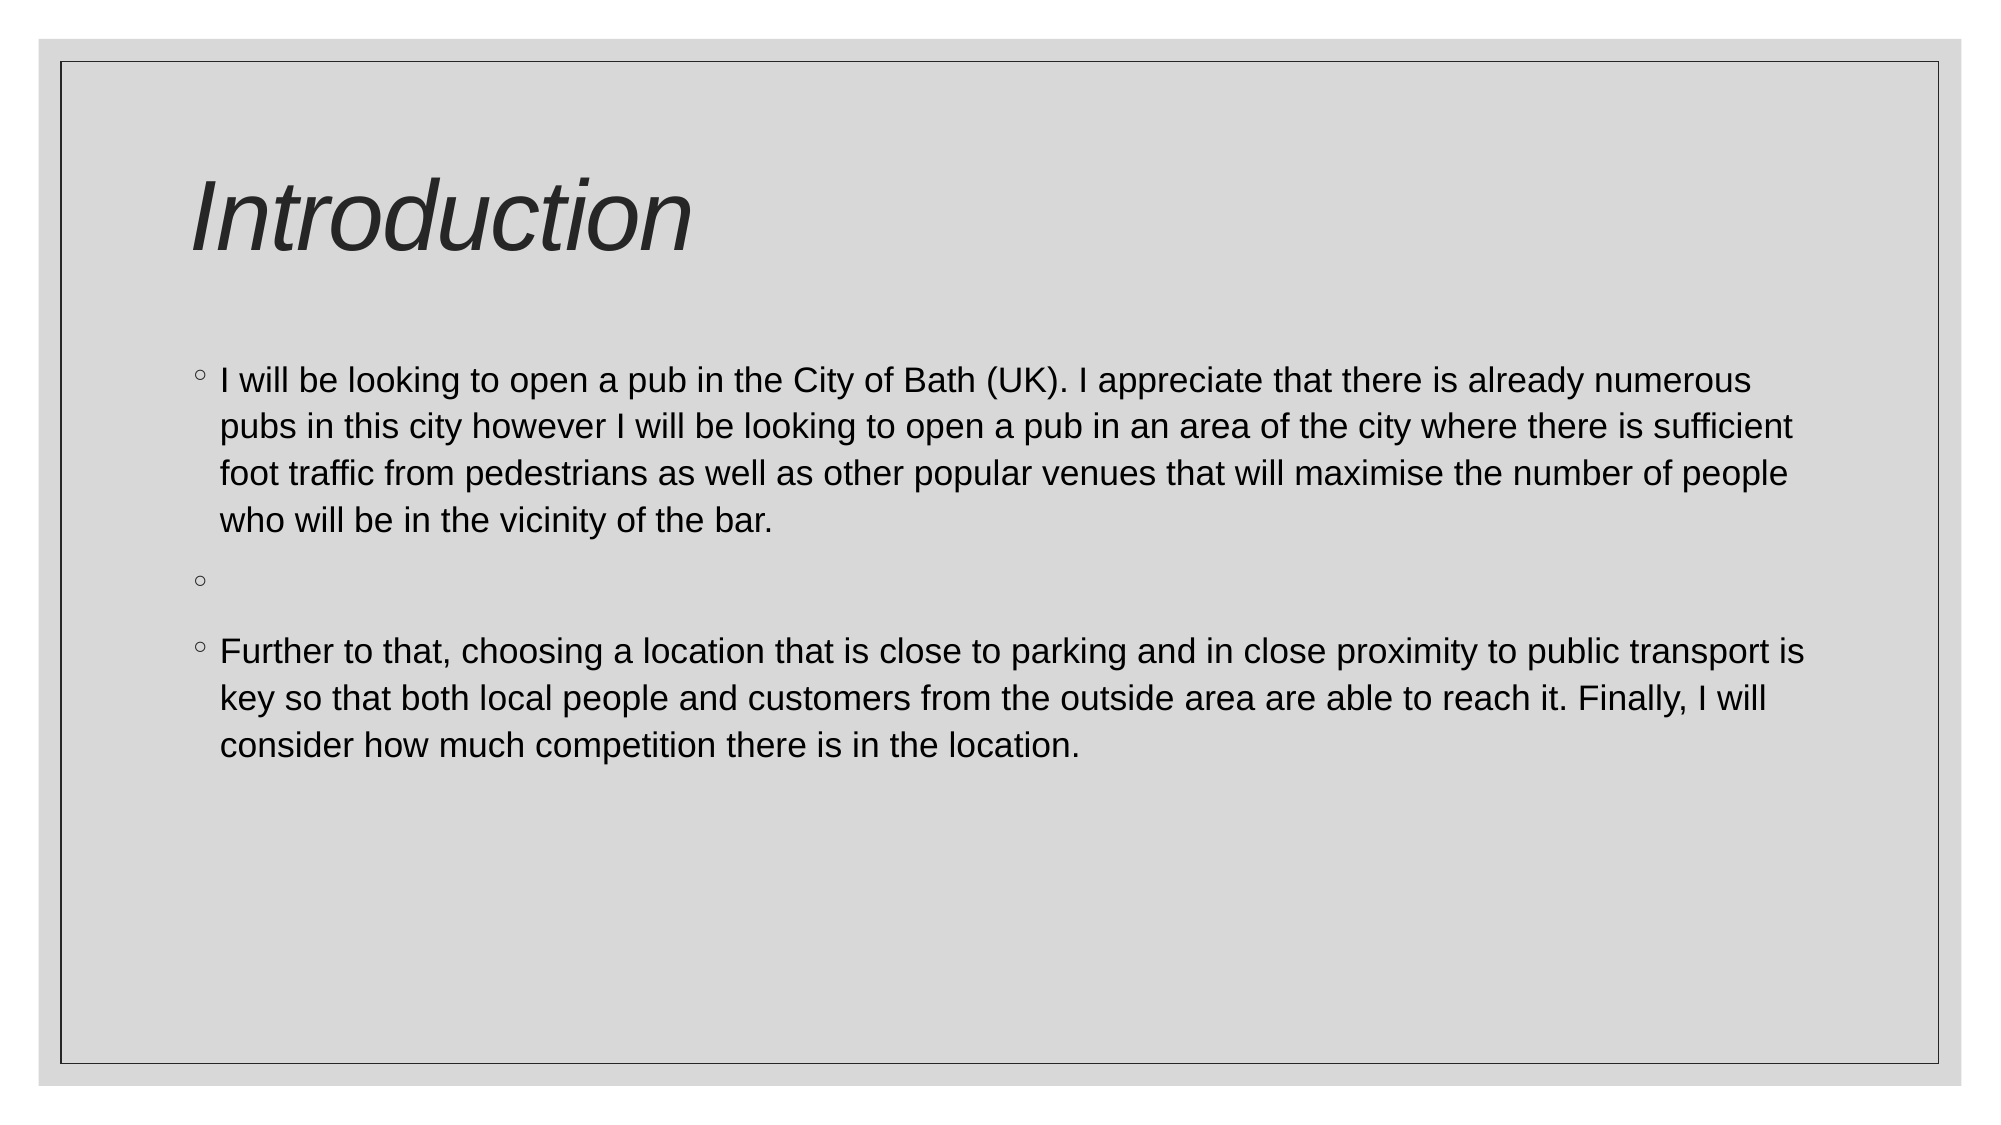

# Introduction
I will be looking to open a pub in the City of Bath (UK). I appreciate that there is already numerous pubs in this city however I will be looking to open a pub in an area of the city where there is sufficient foot traffic from pedestrians as well as other popular venues that will maximise the number of people who will be in the vicinity of the bar.

Further to that, choosing a location that is close to parking and in close proximity to public transport is key so that both local people and customers from the outside area are able to reach it. Finally, I will consider how much competition there is in the location.